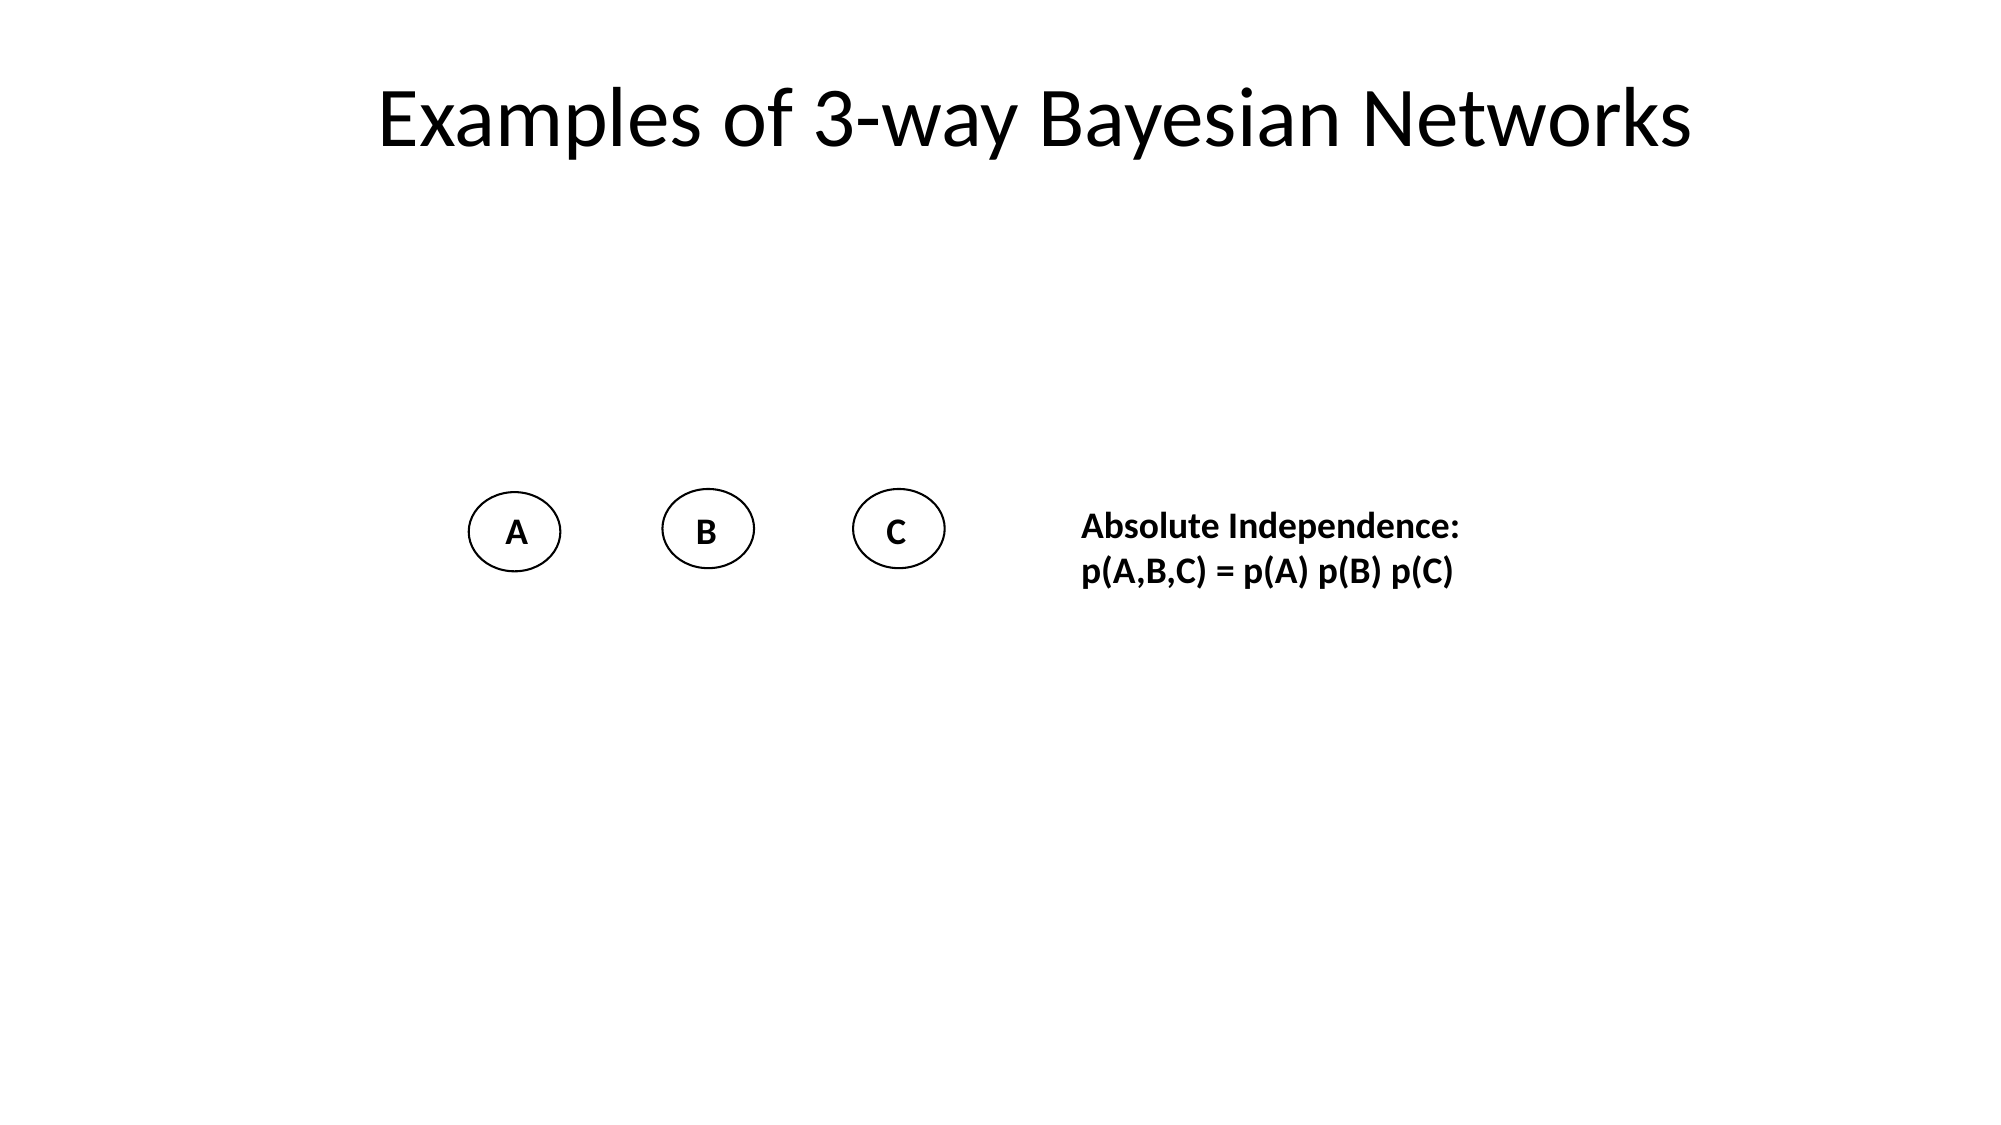

# Examples of 3-way Bayesian Networks

B

C

A
Absolute Independence:
p(A,B,C) = p(A) p(B) p(C)